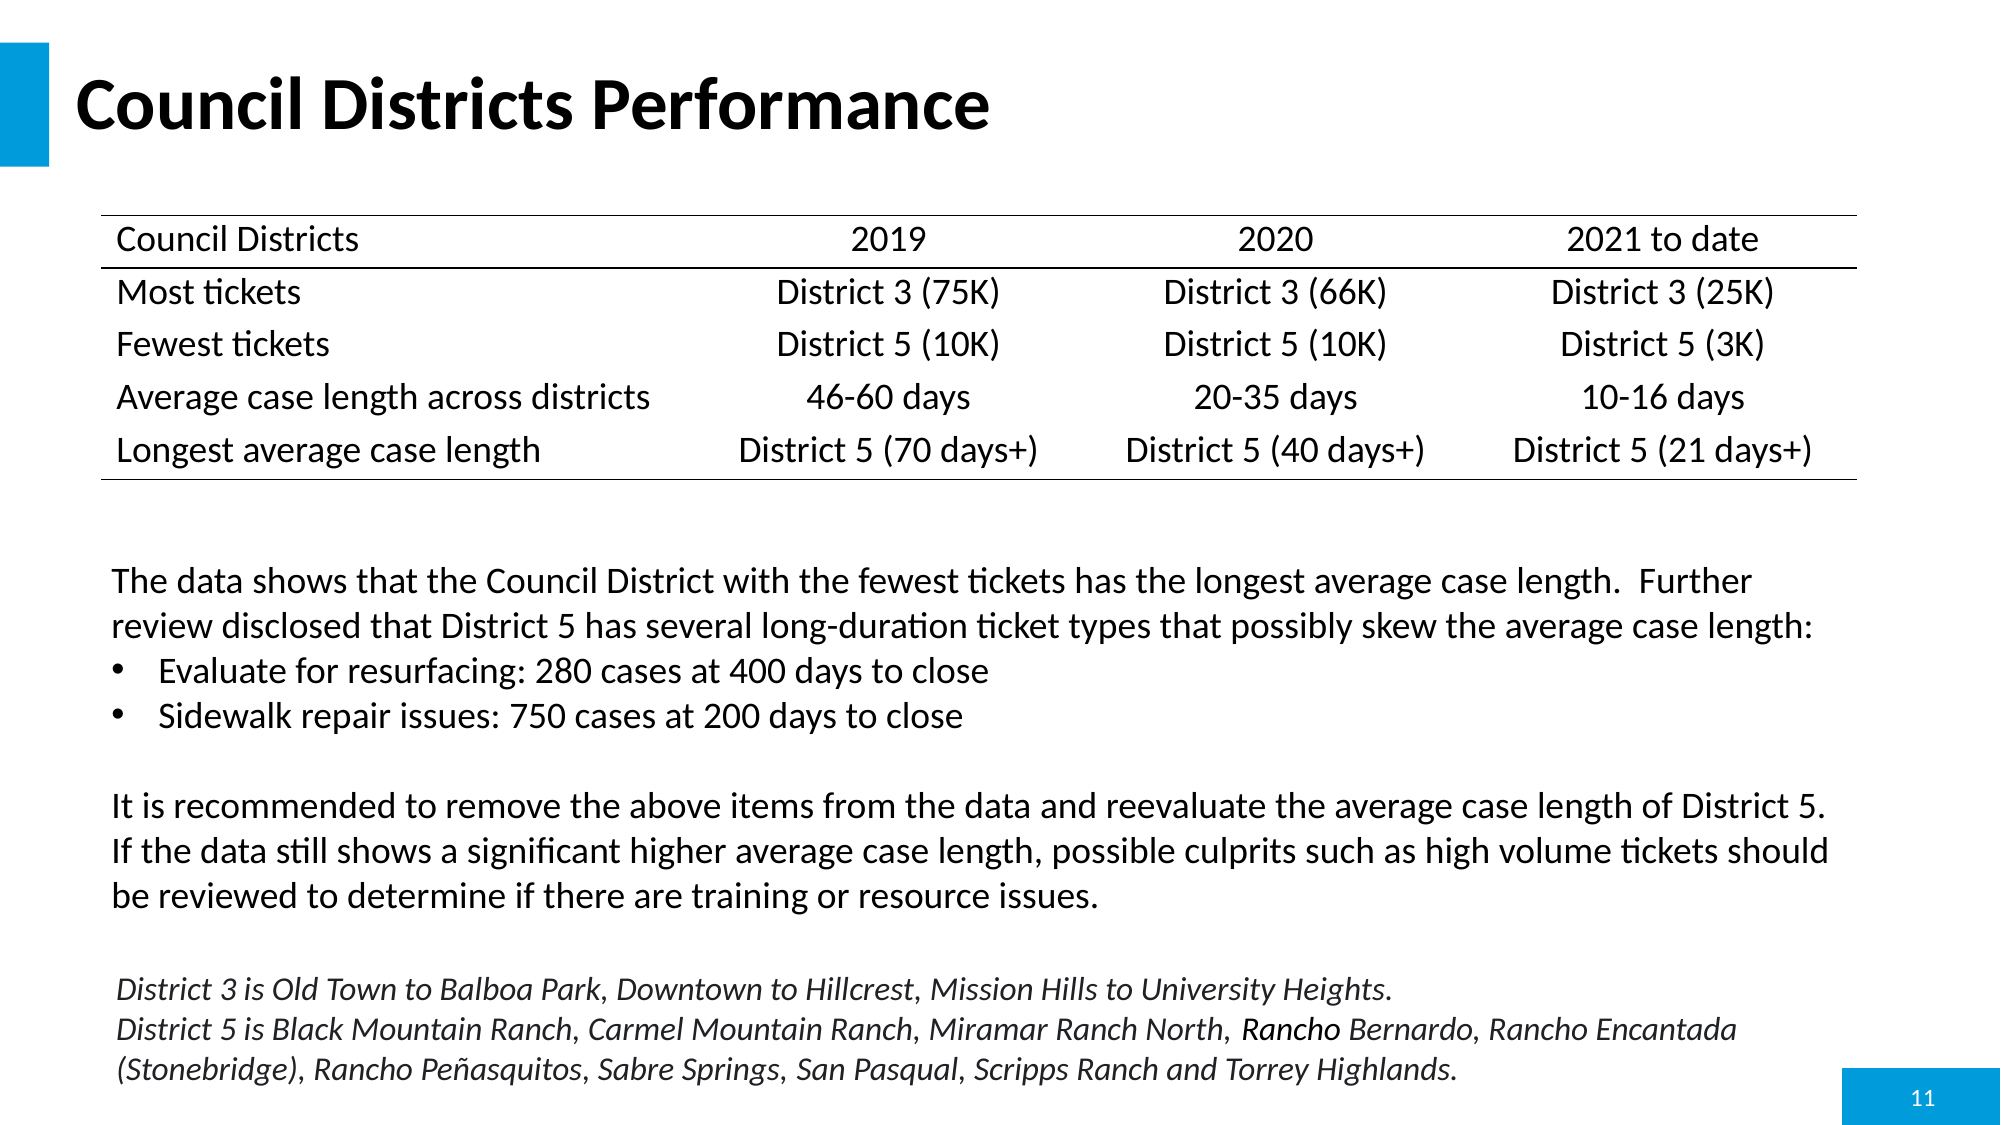

# Council Districts Performance
| Council Districts | 2019 | 2020 | 2021 to date |
| --- | --- | --- | --- |
| Most tickets | District 3 (75K) | District 3 (66K) | District 3 (25K) |
| Fewest tickets | District 5 (10K) | District 5 (10K) | District 5 (3K) |
| Average case length across districts | 46-60 days | 20-35 days | 10-16 days |
| Longest average case length | District 5 (70 days+) | District 5 (40 days+) | District 5 (21 days+) |
The data shows that the Council District with the fewest tickets has the longest average case length.  Further review disclosed that District 5 has several long-duration ticket types that possibly skew the average case length:
Evaluate for resurfacing: 280 cases at 400 days to close
Sidewalk repair issues: 750 cases at 200 days to close

It is recommended to remove the above items from the data and reevaluate the average case length of District 5.  If the data still shows a significant higher average case length, possible culprits such as high volume tickets should be reviewed to determine if there are training or resource issues.
District 3 is Old Town to Balboa Park, Downtown to Hillcrest, Mission Hills to University Heights.
District 5 is Black Mountain Ranch, Carmel Mountain Ranch, Miramar Ranch North, Rancho Bernardo, Rancho Encantada (Stonebridge), Rancho Peñasquitos, Sabre Springs, San Pasqual, Scripps Ranch and Torrey Highlands.
11